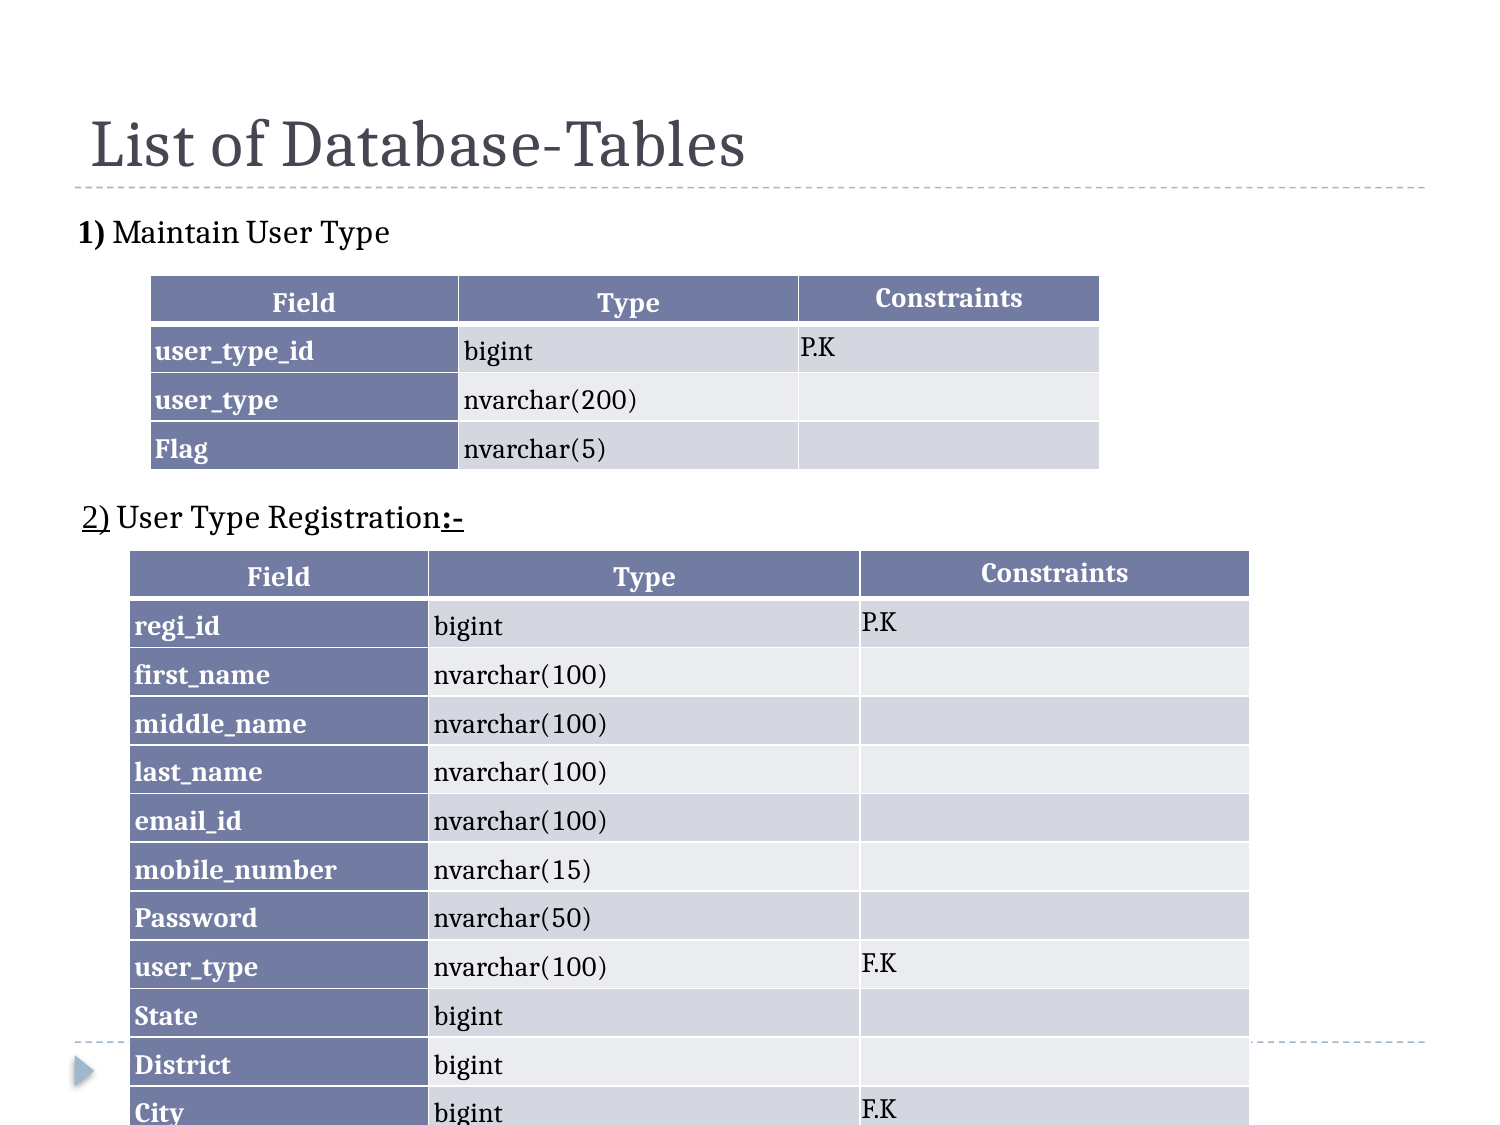

# List of Database-Tables

1) Maintain User Type

| Field | Type | Constraints |
| --- | --- | --- |
| user\_type\_id | bigint | P.K |
| user\_type | nvarchar(200) |  |
| Flag | nvarchar(5) |  |
2) User Type Registration:-

| Field | Type | Constraints |
| --- | --- | --- |
| regi\_id | bigint | P.K |
| first\_name | nvarchar(100) |  |
| middle\_name | nvarchar(100) |  |
| last\_name | nvarchar(100) |  |
| email\_id | nvarchar(100) |  |
| mobile\_number | nvarchar(15) |  |
| Password | nvarchar(50) |  |
| user\_type | nvarchar(100) | F.K |
| State | bigint |  |
| District | bigint |  |
| City | bigint | F.K |